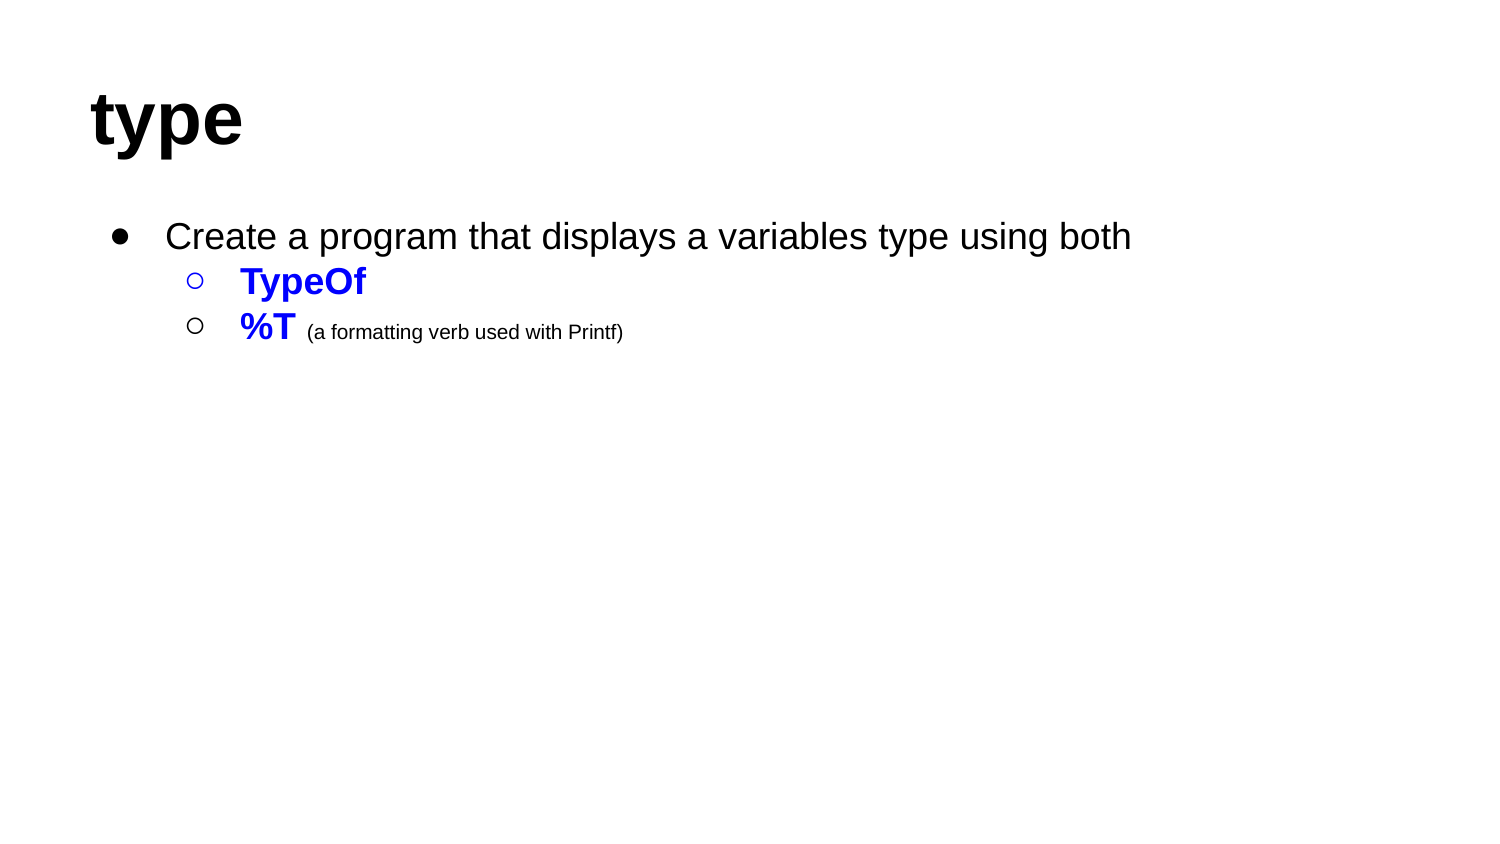

# type
Create a program that displays a variables type using both
TypeOf
%T (a formatting verb used with Printf)